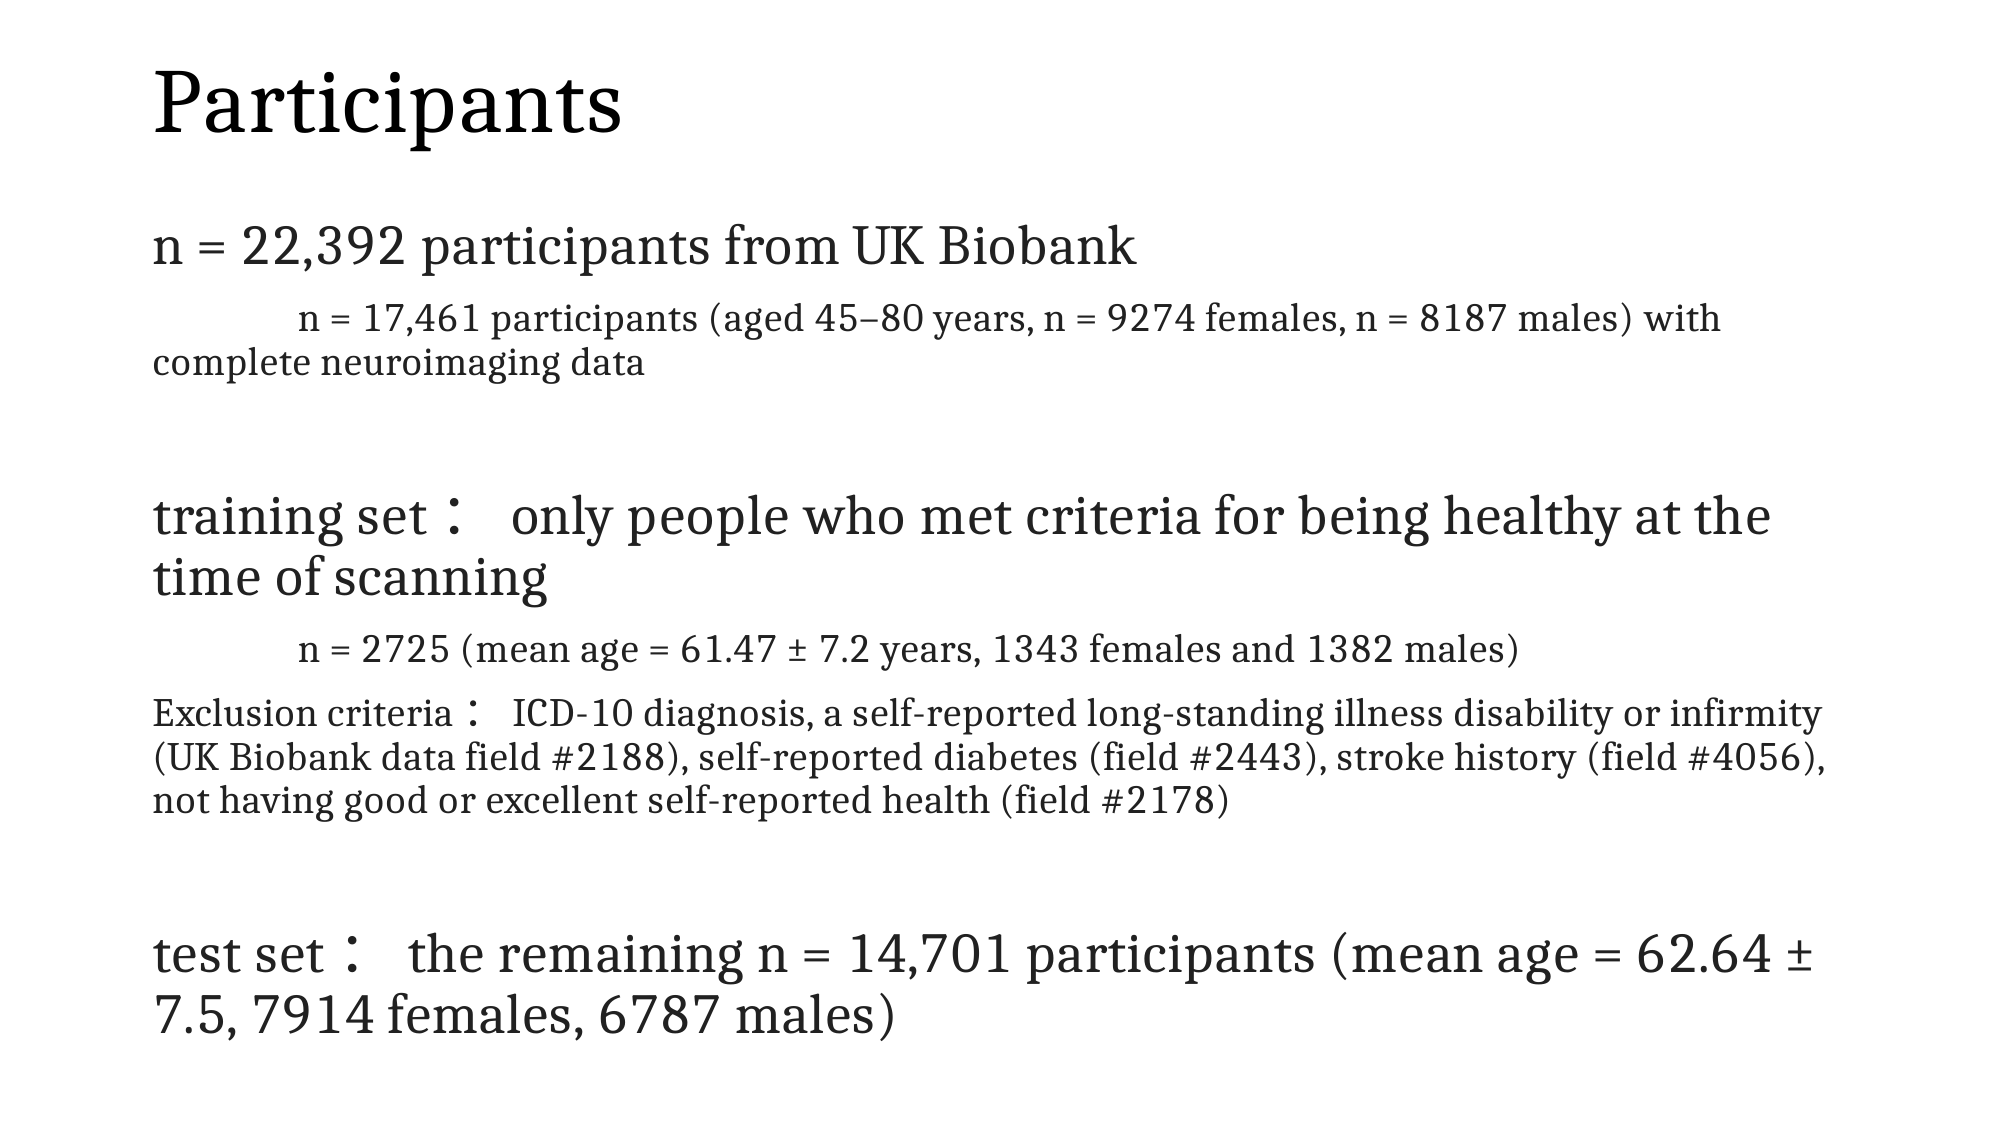

# Participants
n = 22,392 participants from UK Biobank
	n = 17,461 participants (aged 45–80 years, n = 9274 females, n = 8187 males) with complete neuroimaging data

training set：only people who met criteria for being healthy at the time of scanning
	n = 2725 (mean age = 61.47 ± 7.2 years, 1343 females and 1382 males)
Exclusion criteria：ICD-10 diagnosis, a self-reported long-standing illness disability or infirmity (UK Biobank data field #2188), self-reported diabetes (field #2443), stroke history (field #4056), not having good or excellent self-reported health (field #2178)

test set：the remaining n = 14,701 participants (mean age = 62.64 ± 7.5, 7914 females, 6787 males)